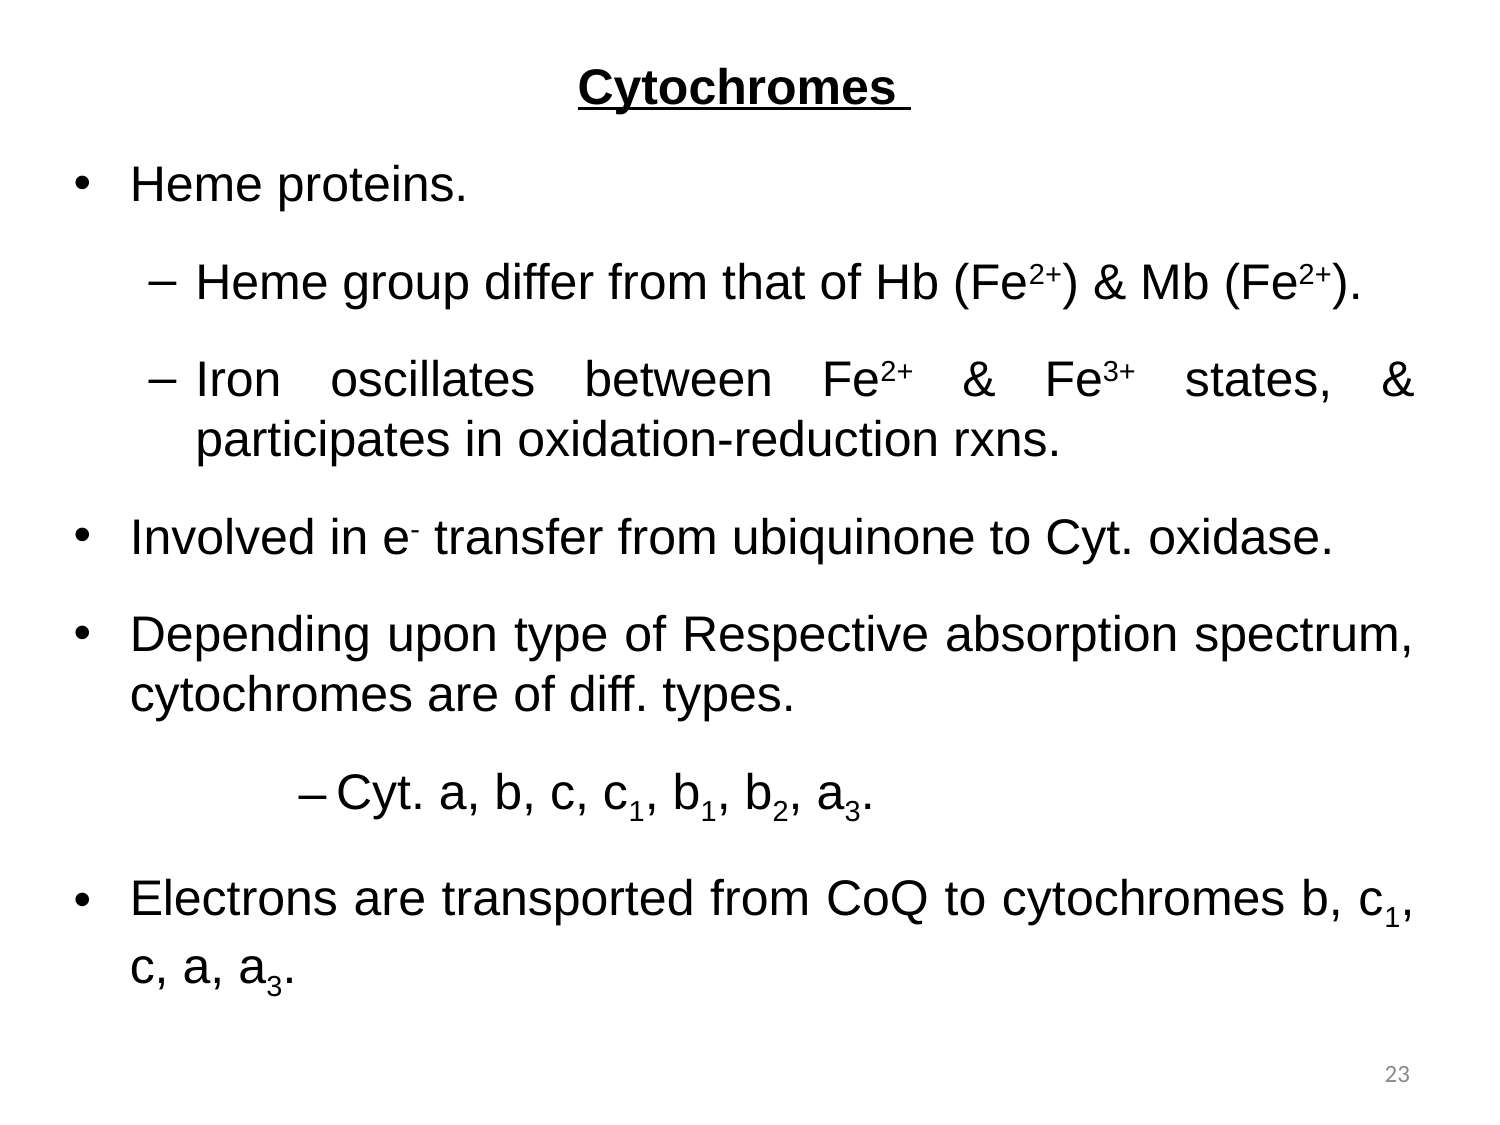

Cytochromes
Heme proteins.
Heme group differ from that of Hb (Fe2+) & Mb (Fe2+).
Iron oscillates between Fe2+ & Fe3+ states, & participates in oxidation-reduction rxns.
Involved in e- transfer from ubiquinone to Cyt. oxidase.
Depending upon type of Respective absorption spectrum, cytochromes are of diff. types.
Cyt. a, b, c, c1, b1, b2, a3.
Electrons are transported from CoQ to cytochromes b, c1, c, a, a3.
23